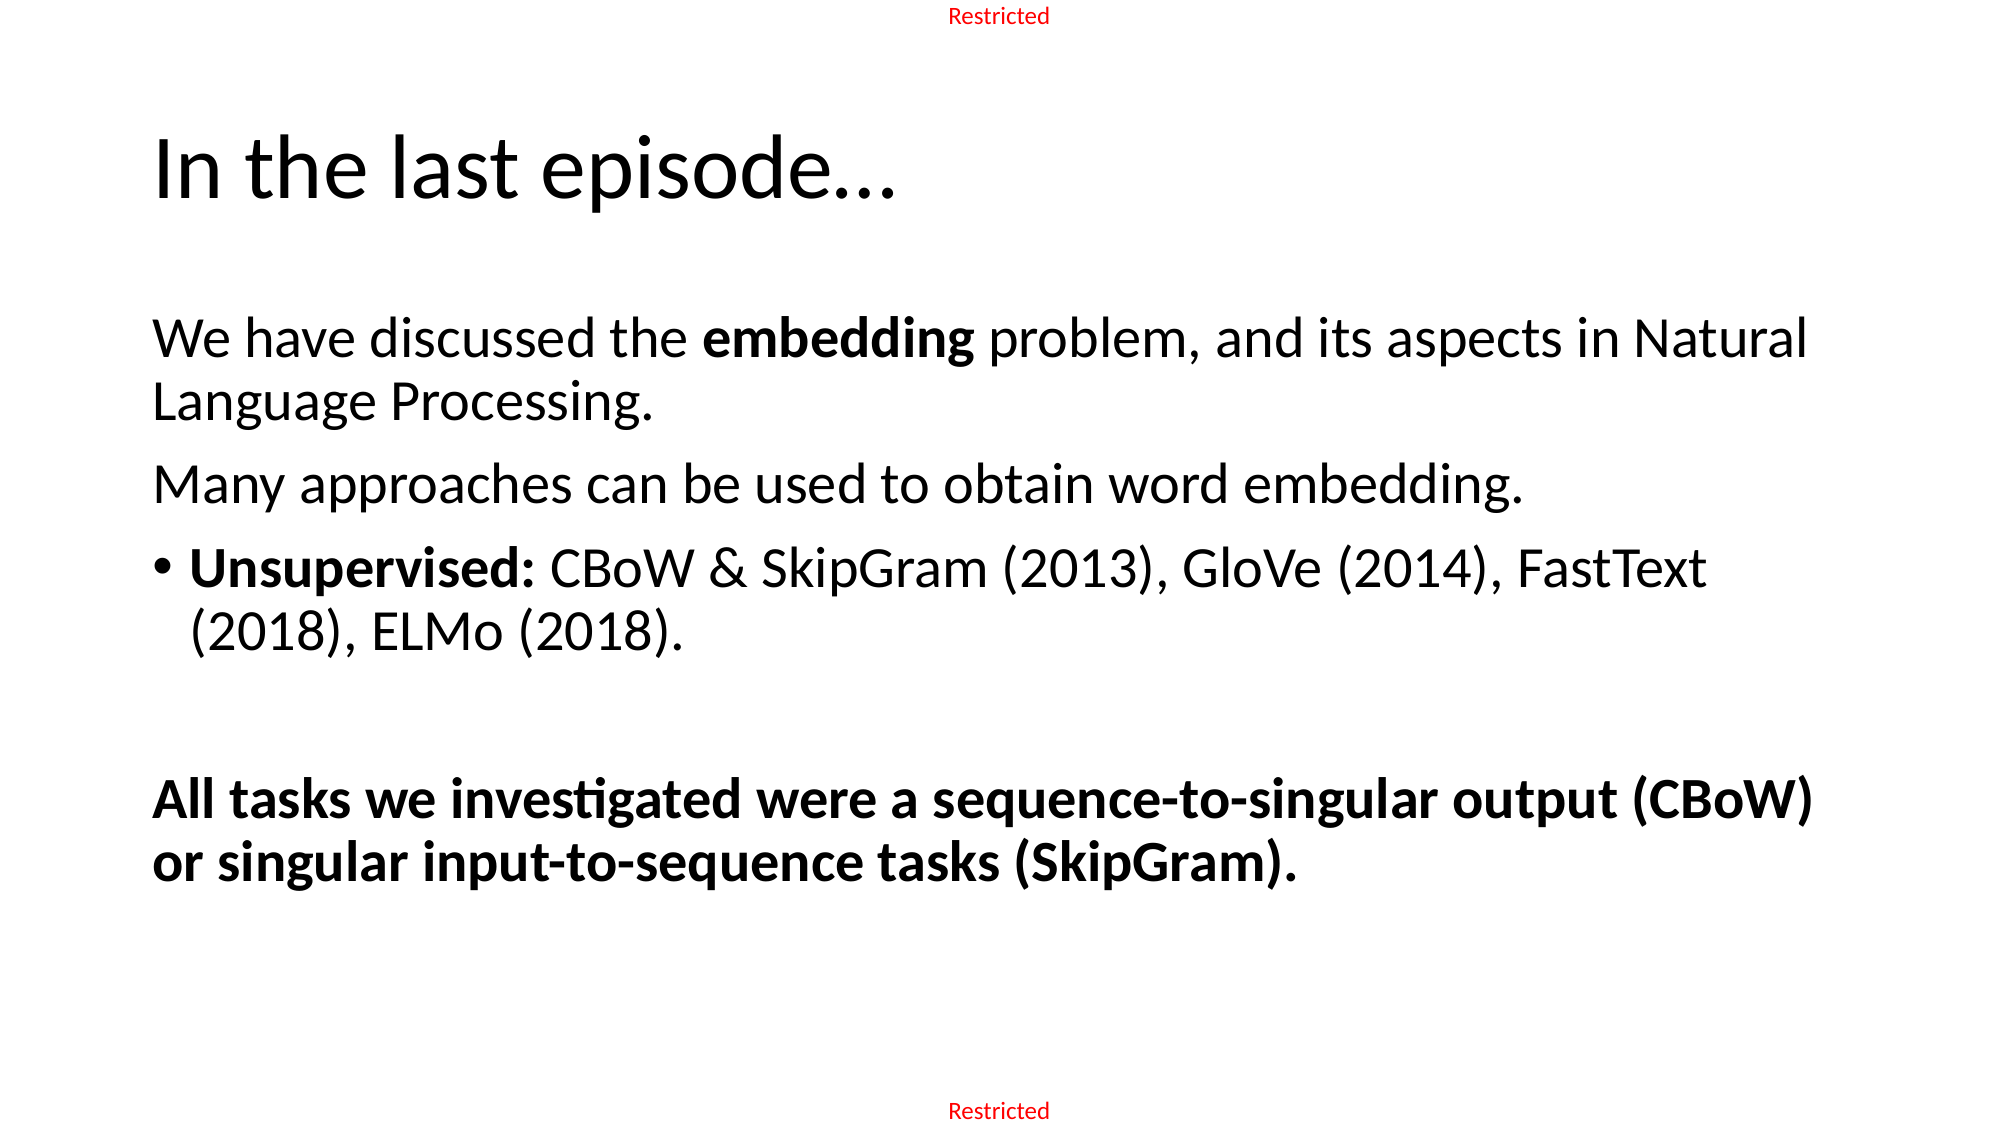

# In the last episode…
We have discussed the embedding problem, and its aspects in Natural Language Processing.
Many approaches can be used to obtain word embedding.
Unsupervised: CBoW & SkipGram (2013), GloVe (2014), FastText (2018), ELMo (2018).

All tasks we investigated were a sequence-to-singular output (CBoW) or singular input-to-sequence tasks (SkipGram).